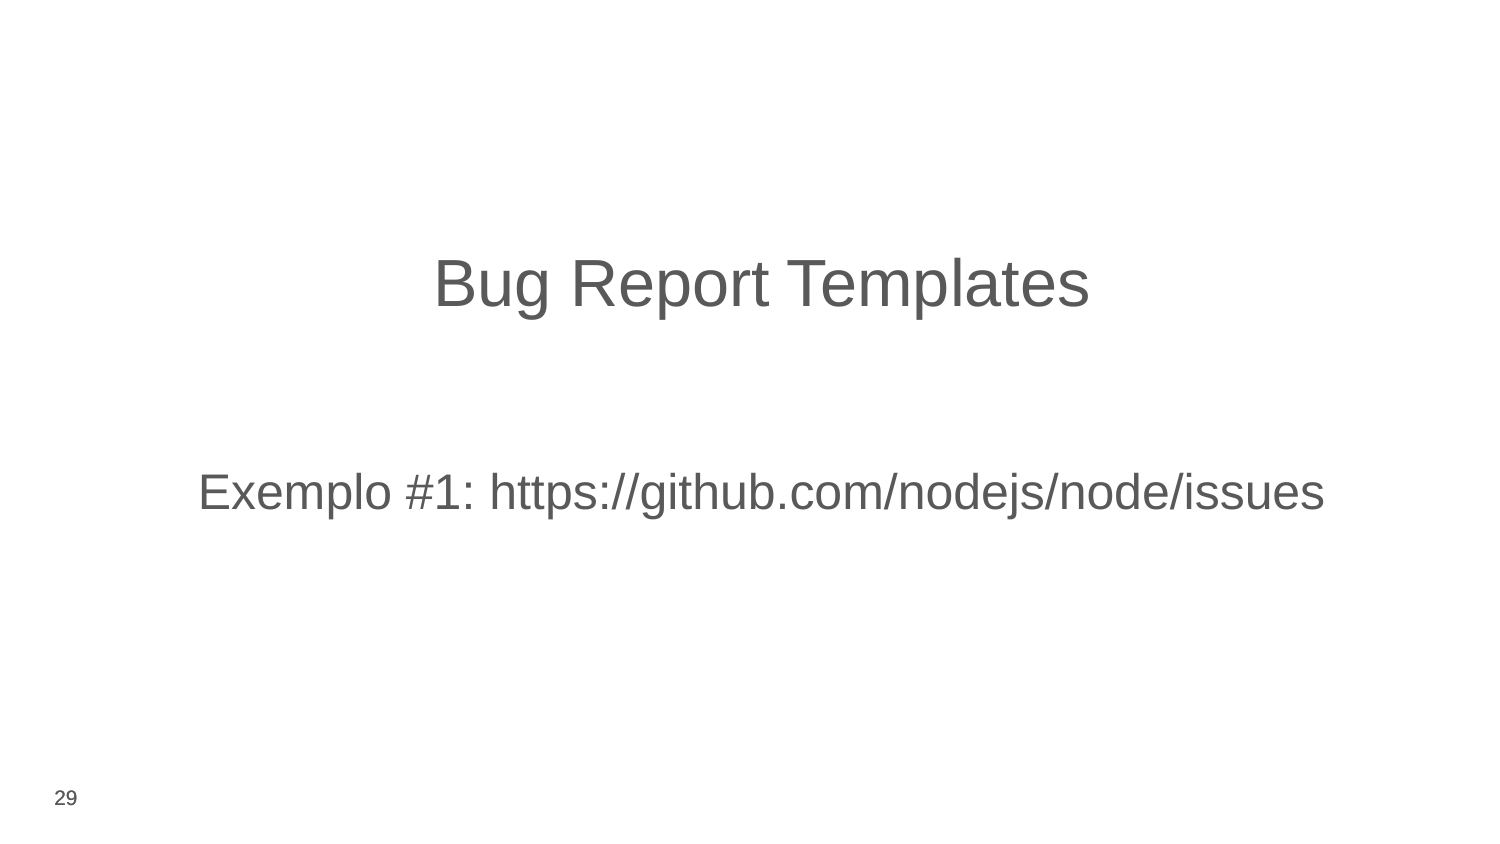

Bug Report Templates

Exemplo #1: https://github.com/nodejs/node/issues

29
29